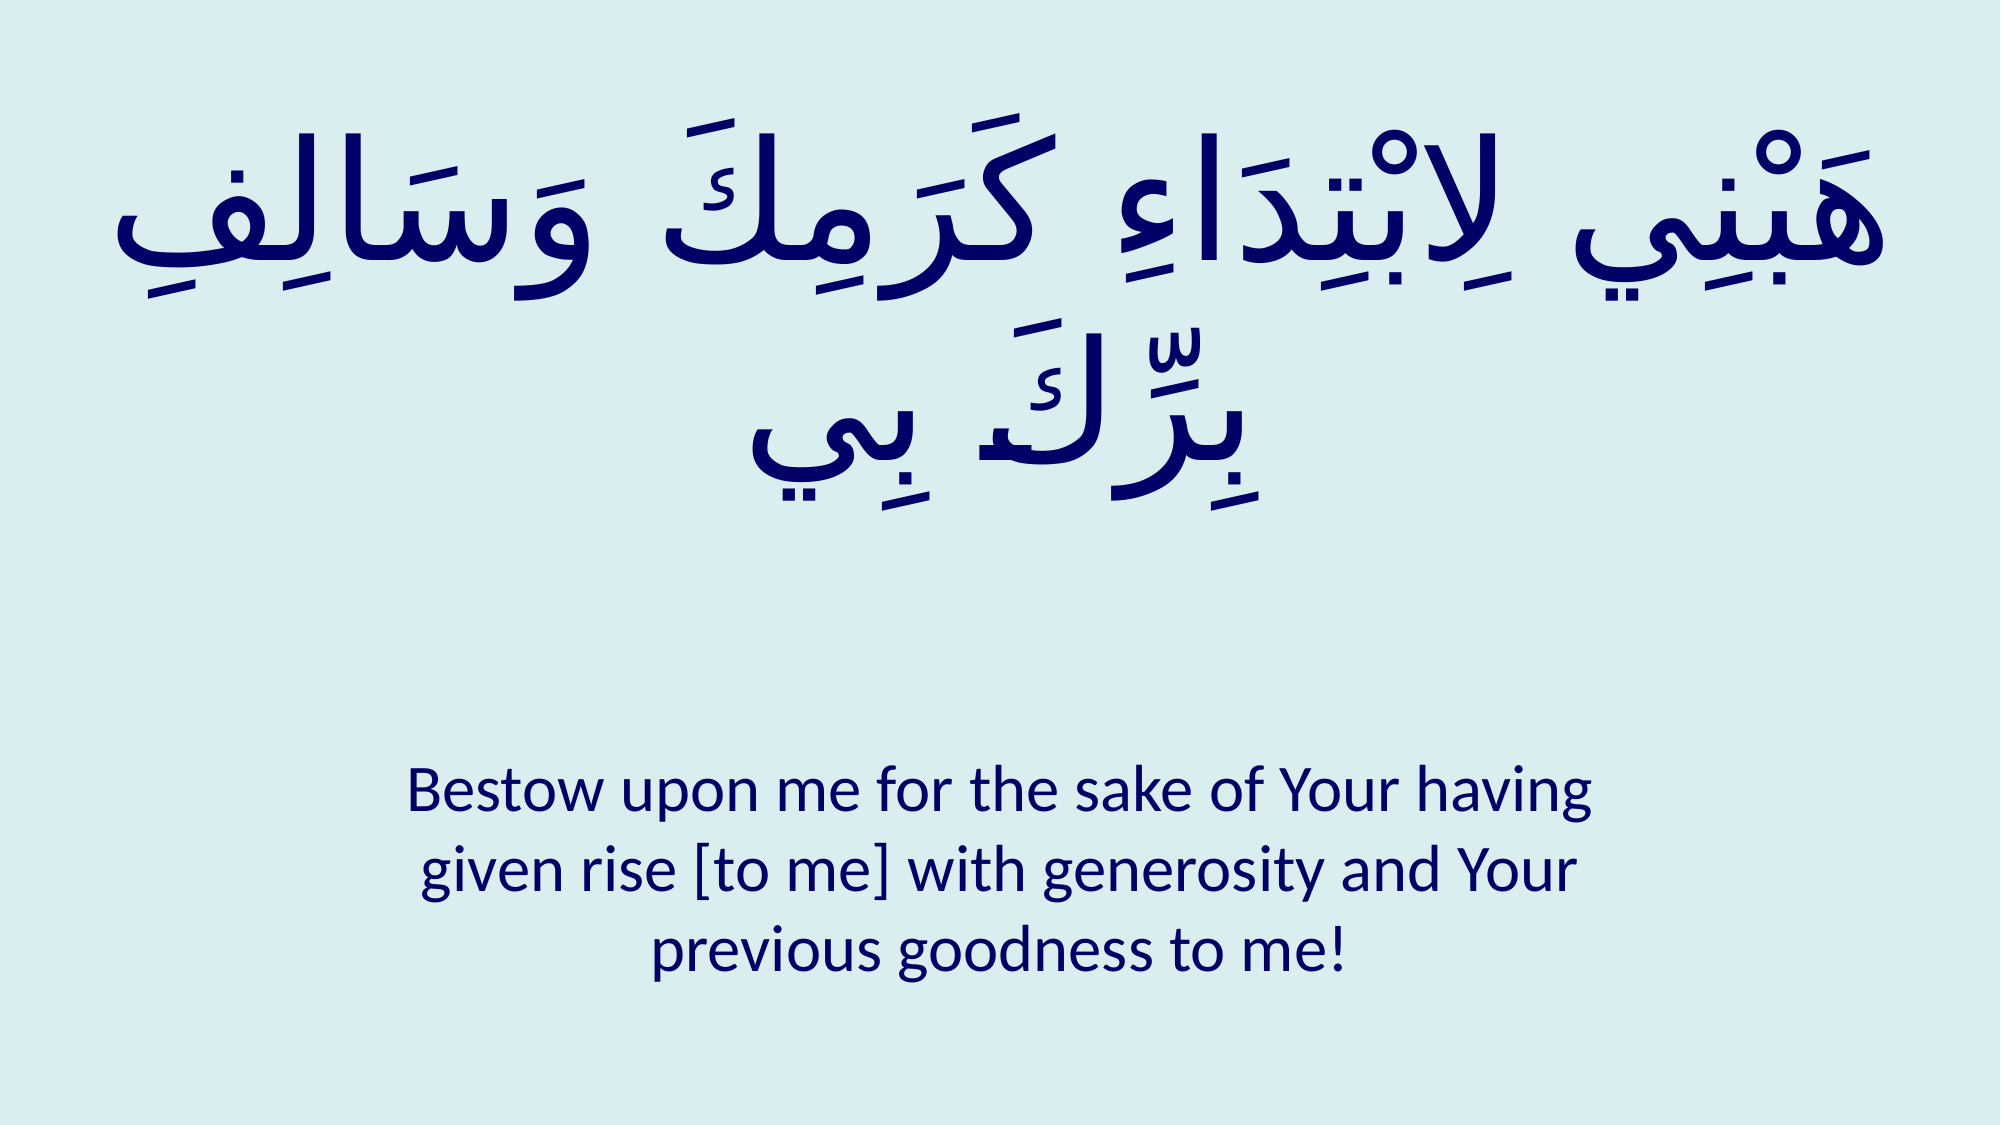

# هَبْنِي لِابْتِدَاءِ كَرَمِكَ وَسَالِفِ بِرِّكَ بِي
Bestow upon me for the sake of Your having given rise [to me] with generosity and Your previous goodness to me!